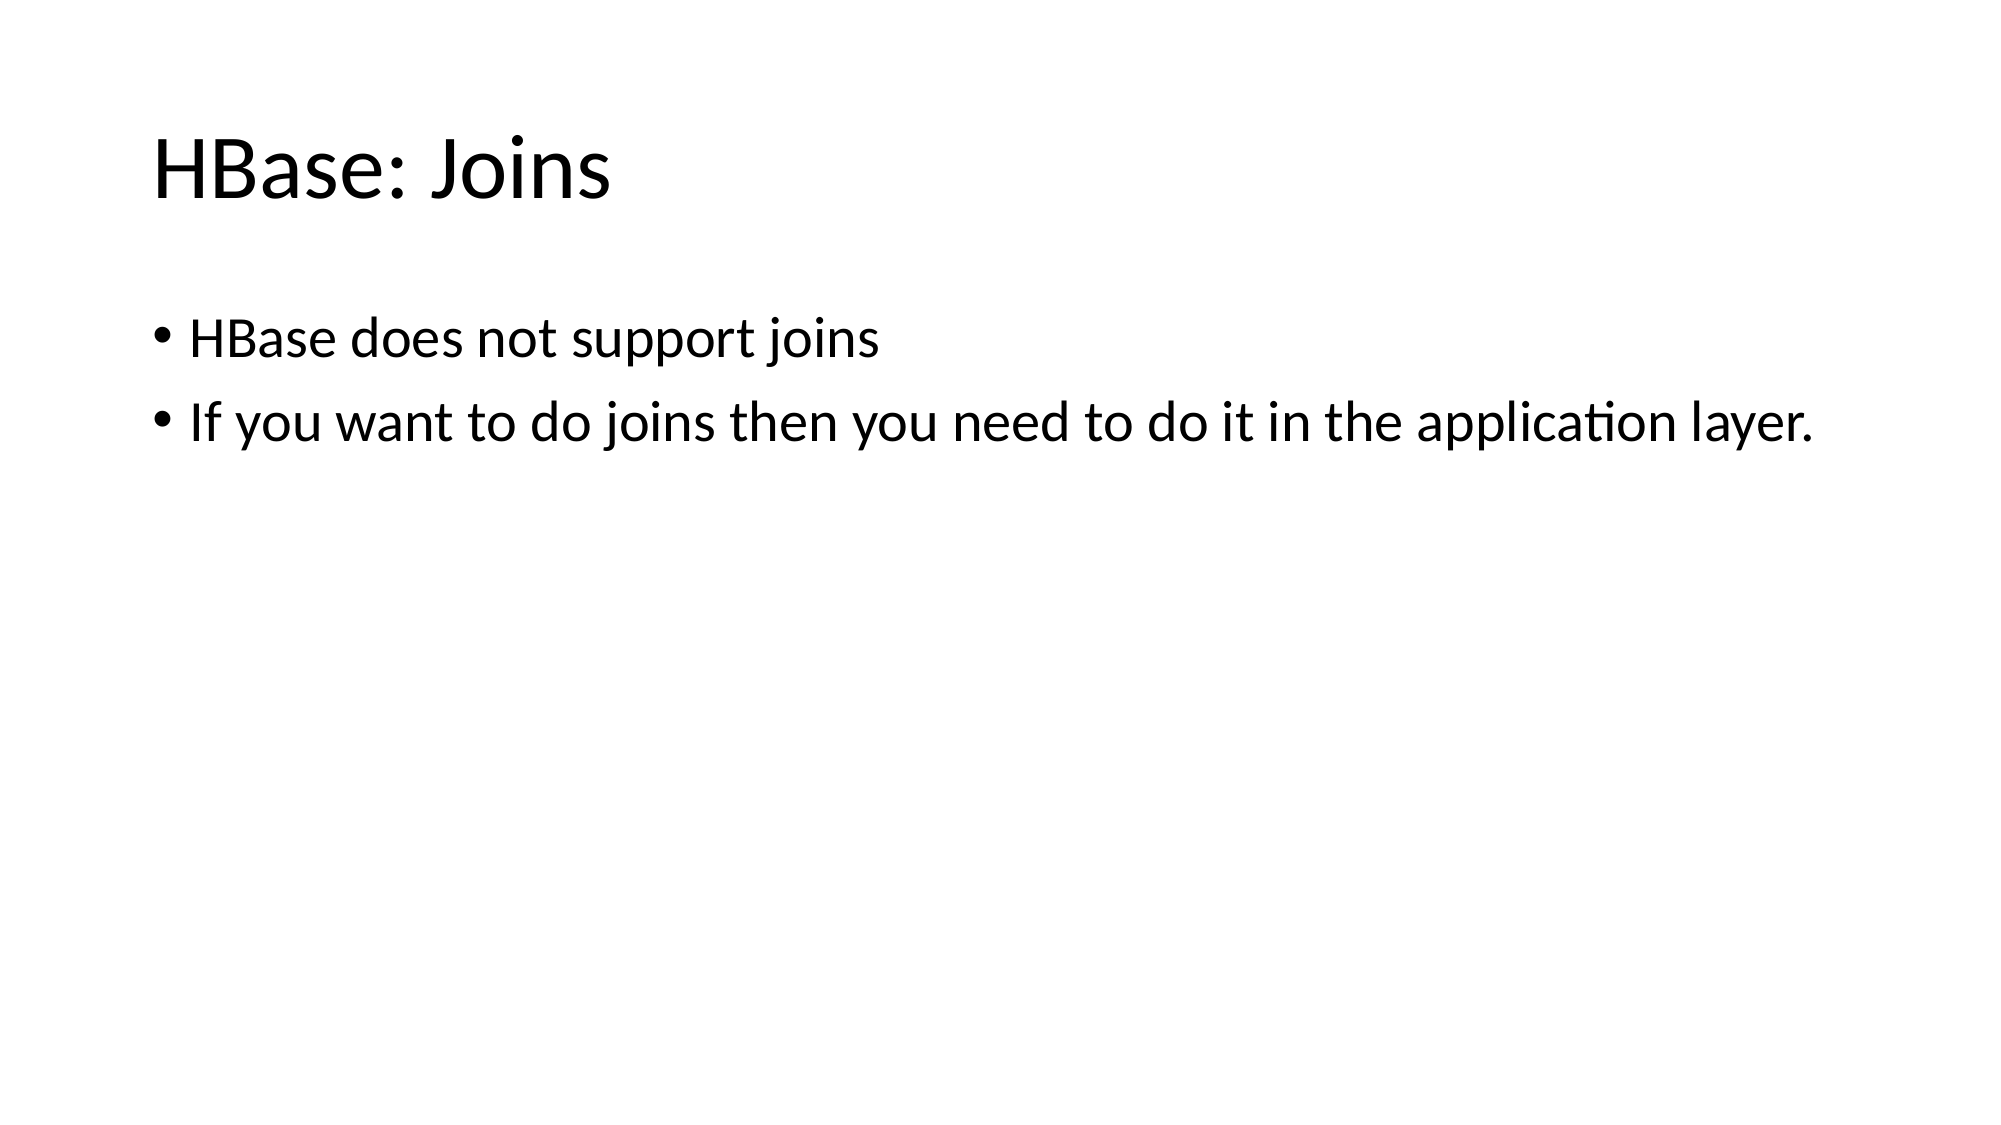

# HBase: Joins
HBase does not support joins
If you want to do joins then you need to do it in the application layer.